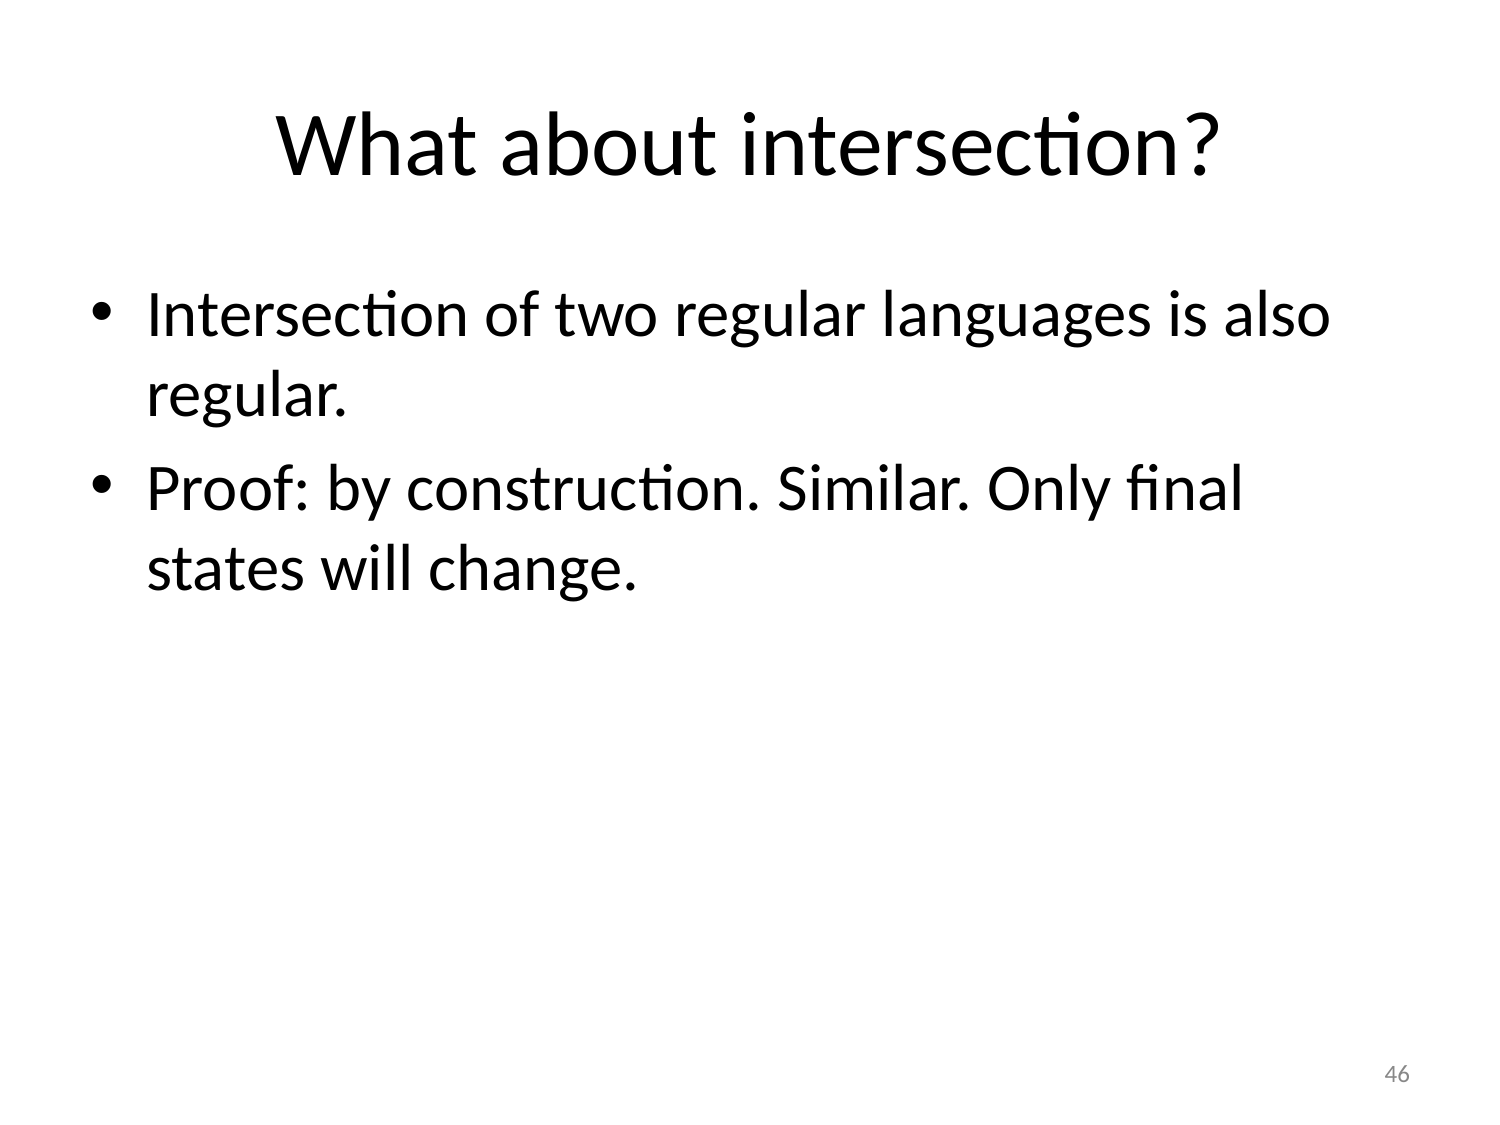

# What about intersection?
Intersection of two regular languages is also regular.
Proof: by construction. Similar. Only final states will change.
46